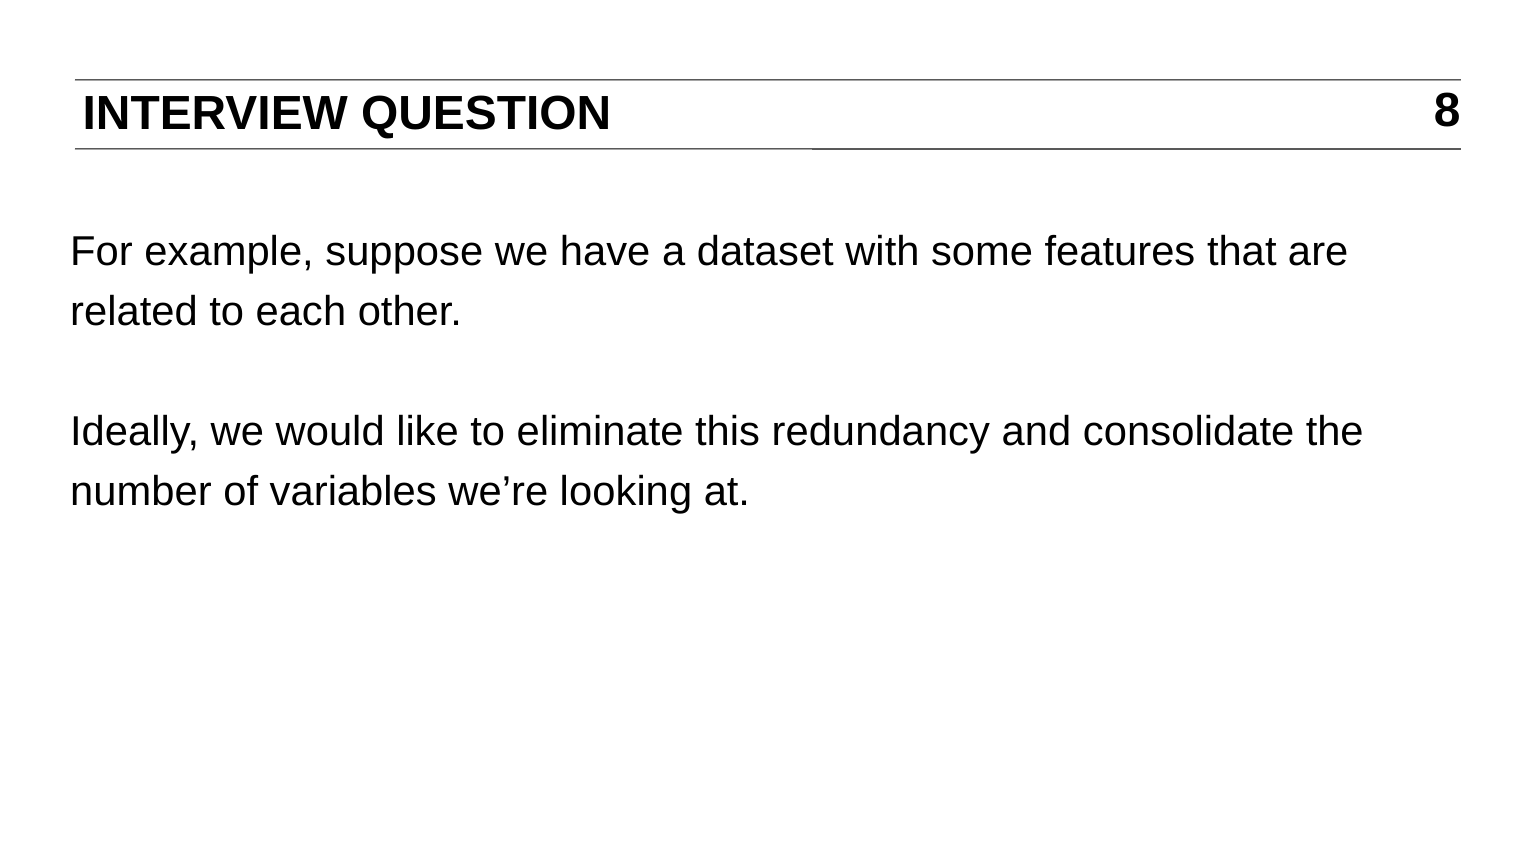

Interview question
8
For example, suppose we have a dataset with some features that are related to each other.

Ideally, we would like to eliminate this redundancy and consolidate the number of variables we’re looking at.